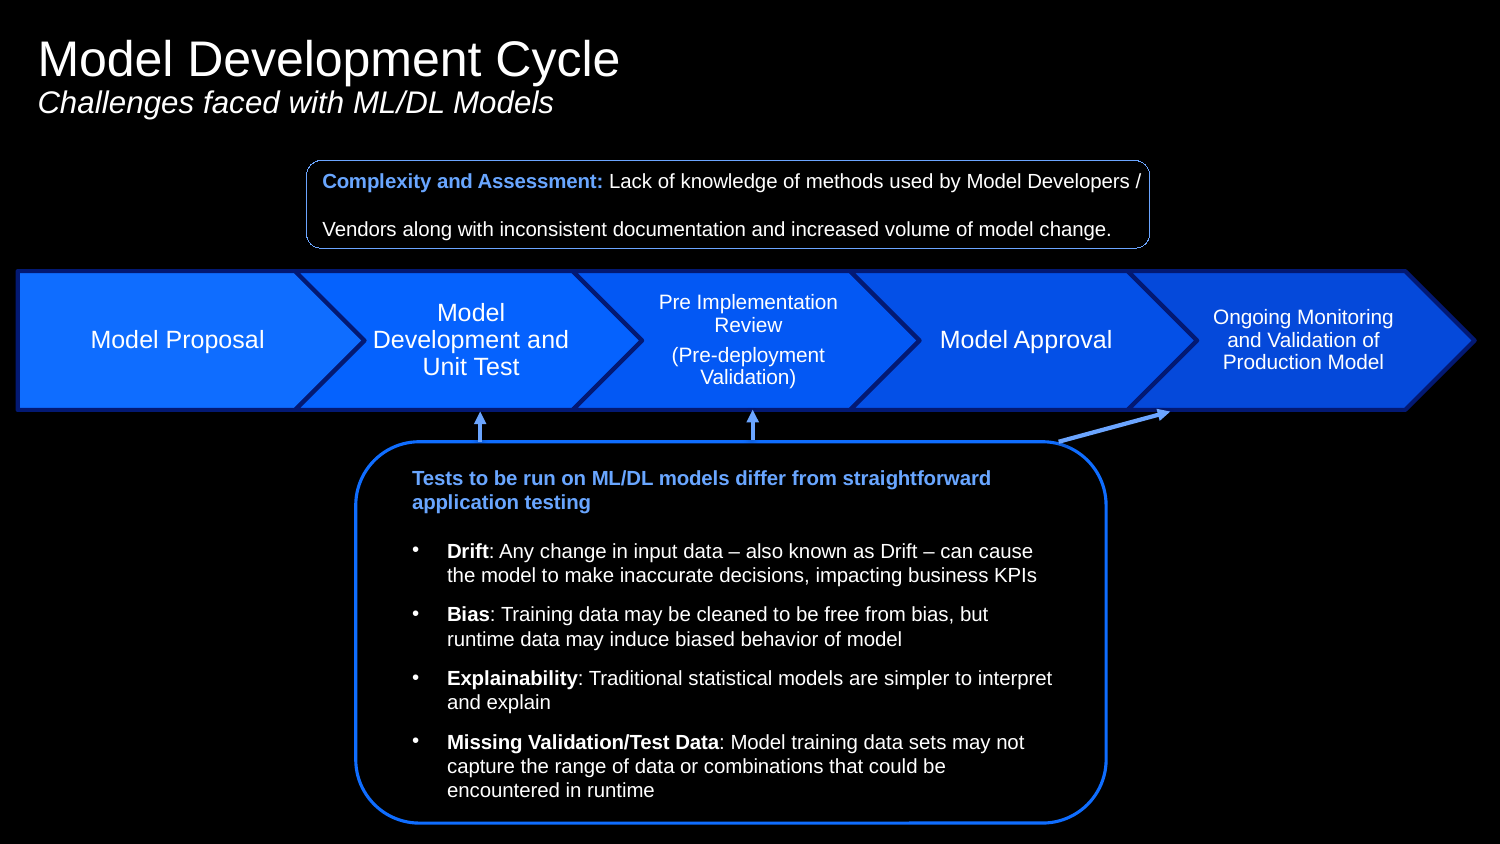

# Model Development Cycle Challenges faced with ML/DL Models
  Complexity and Assessment: Lack of knowledge of methods used by Model Developers /
  Vendors along with inconsistent documentation and increased volume of model change.
Model Proposal
Model Development and Unit Test
Pre Implementation Review
(Pre-deployment Validation)
Model Approval
Ongoing Monitoring and Validation of Production Model

Tests to be run on ML/DL models differ from straightforward application testing

Drift: Any change in input data – also known as Drift – can cause the model to make inaccurate decisions, impacting business KPIs

Bias: Training data may be cleaned to be free from bias, but runtime data may induce biased behavior of model

Explainability: Traditional statistical models are simpler to interpret and explain

Missing Validation/Test Data: Model training data sets may not capture the range of data or combinations that could be encountered in runtime